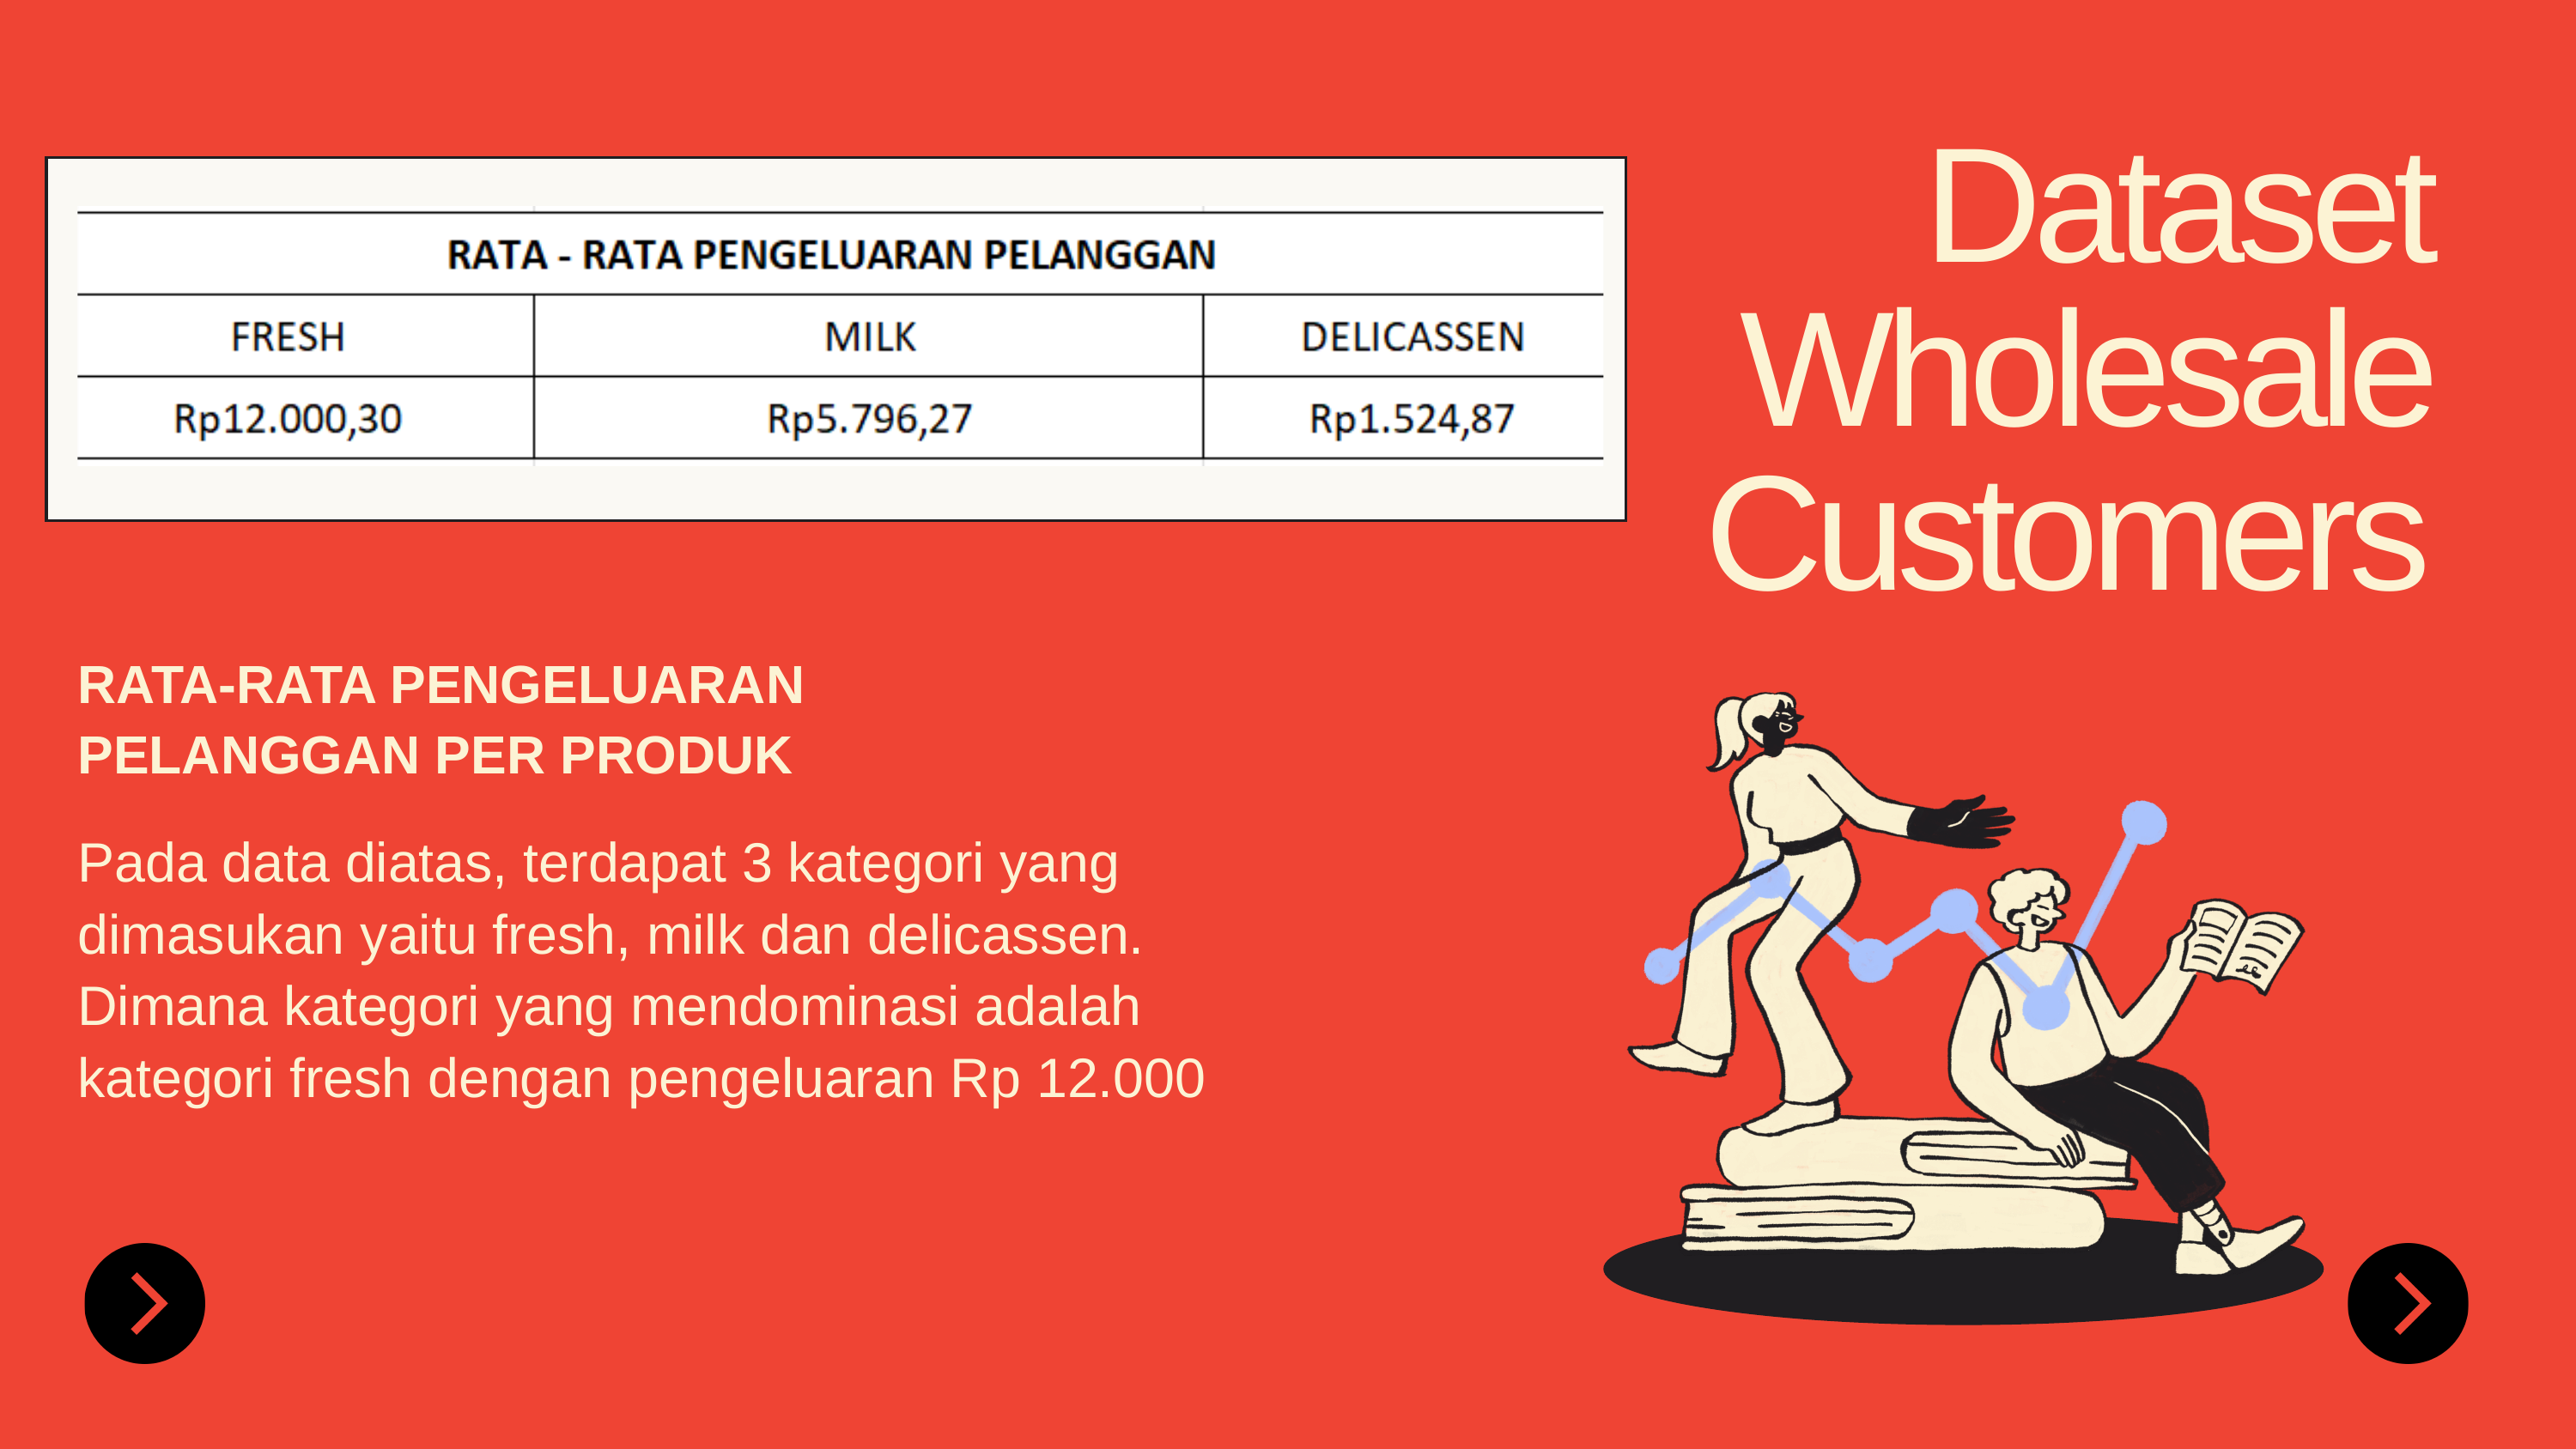

Dataset Wholesale Customers

RATA-RATA PENGELUARAN PELANGGAN PER PRODUK

Pada data diatas, terdapat 3 kategori yang dimasukan yaitu fresh, milk dan delicassen. Dimana kategori yang mendominasi adalah kategori fresh dengan pengeluaran Rp 12.000